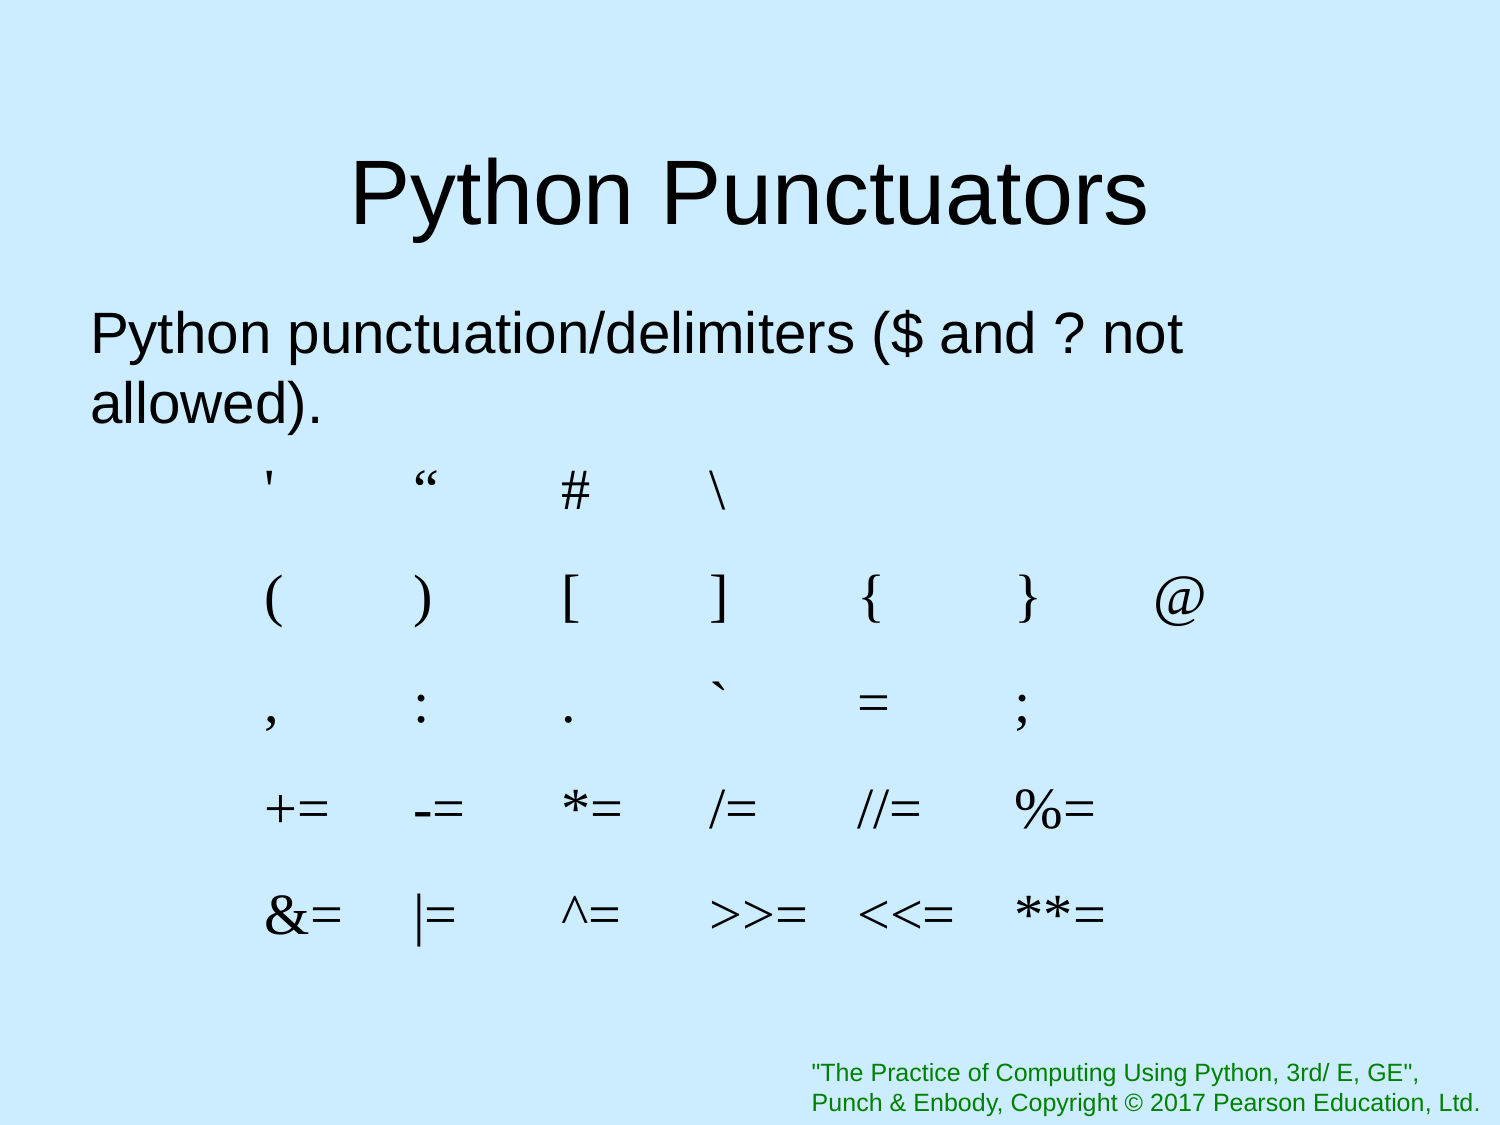

# Python Punctuators
Python punctuation/delimiters ($ and ? not allowed).
| ' | “ | # | \ |  |  |  |
| --- | --- | --- | --- | --- | --- | --- |
| ( | ) | [ | ] | { | } | @ |
| , | : | . | ` | = | ; |  |
| += | -= | \*= | /= | //= | %= |  |
| &= | |= | ^= | >>= | <<= | \*\*= |  |